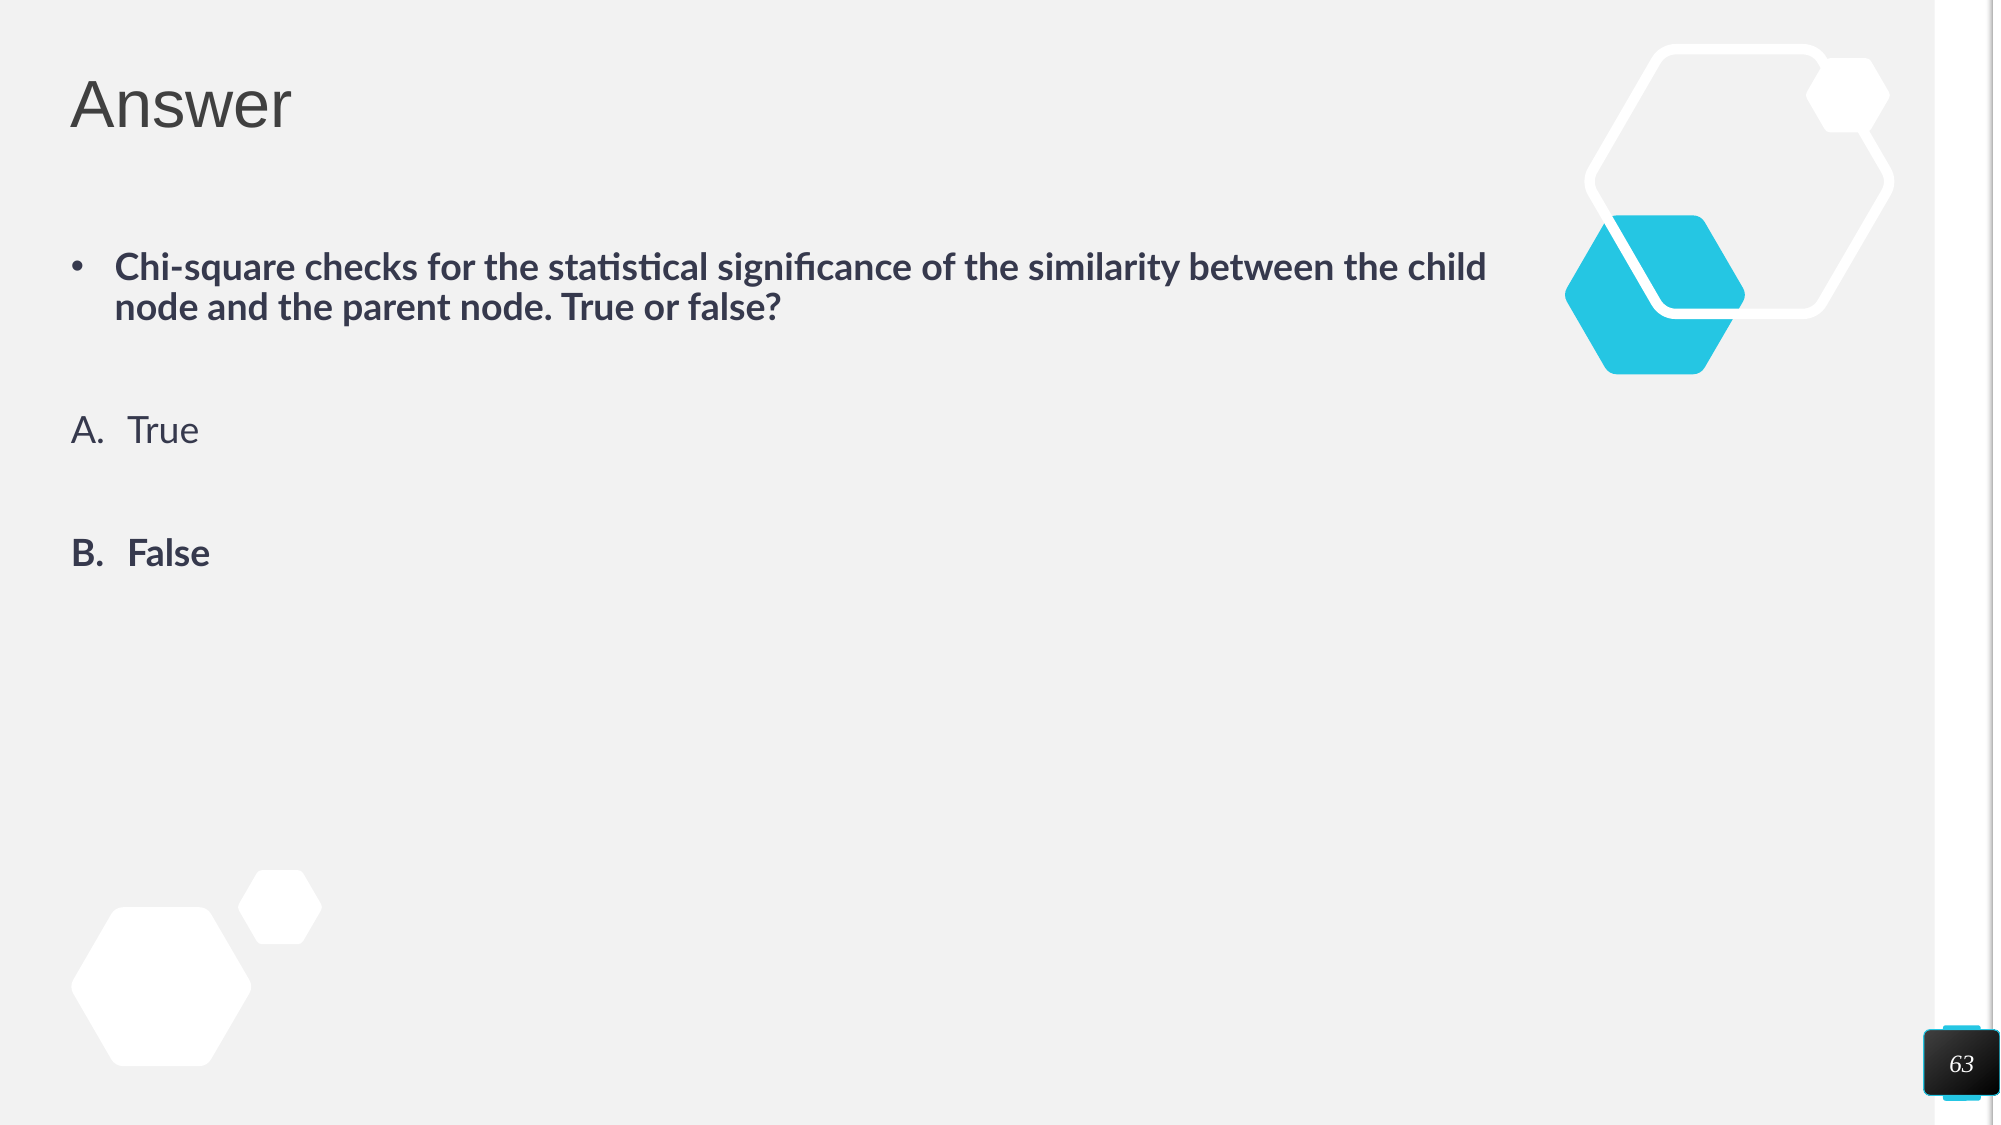

# Answer
Chi-square checks for the statistical significance of the similarity between the child node and the parent node. True or false?

True

False

63